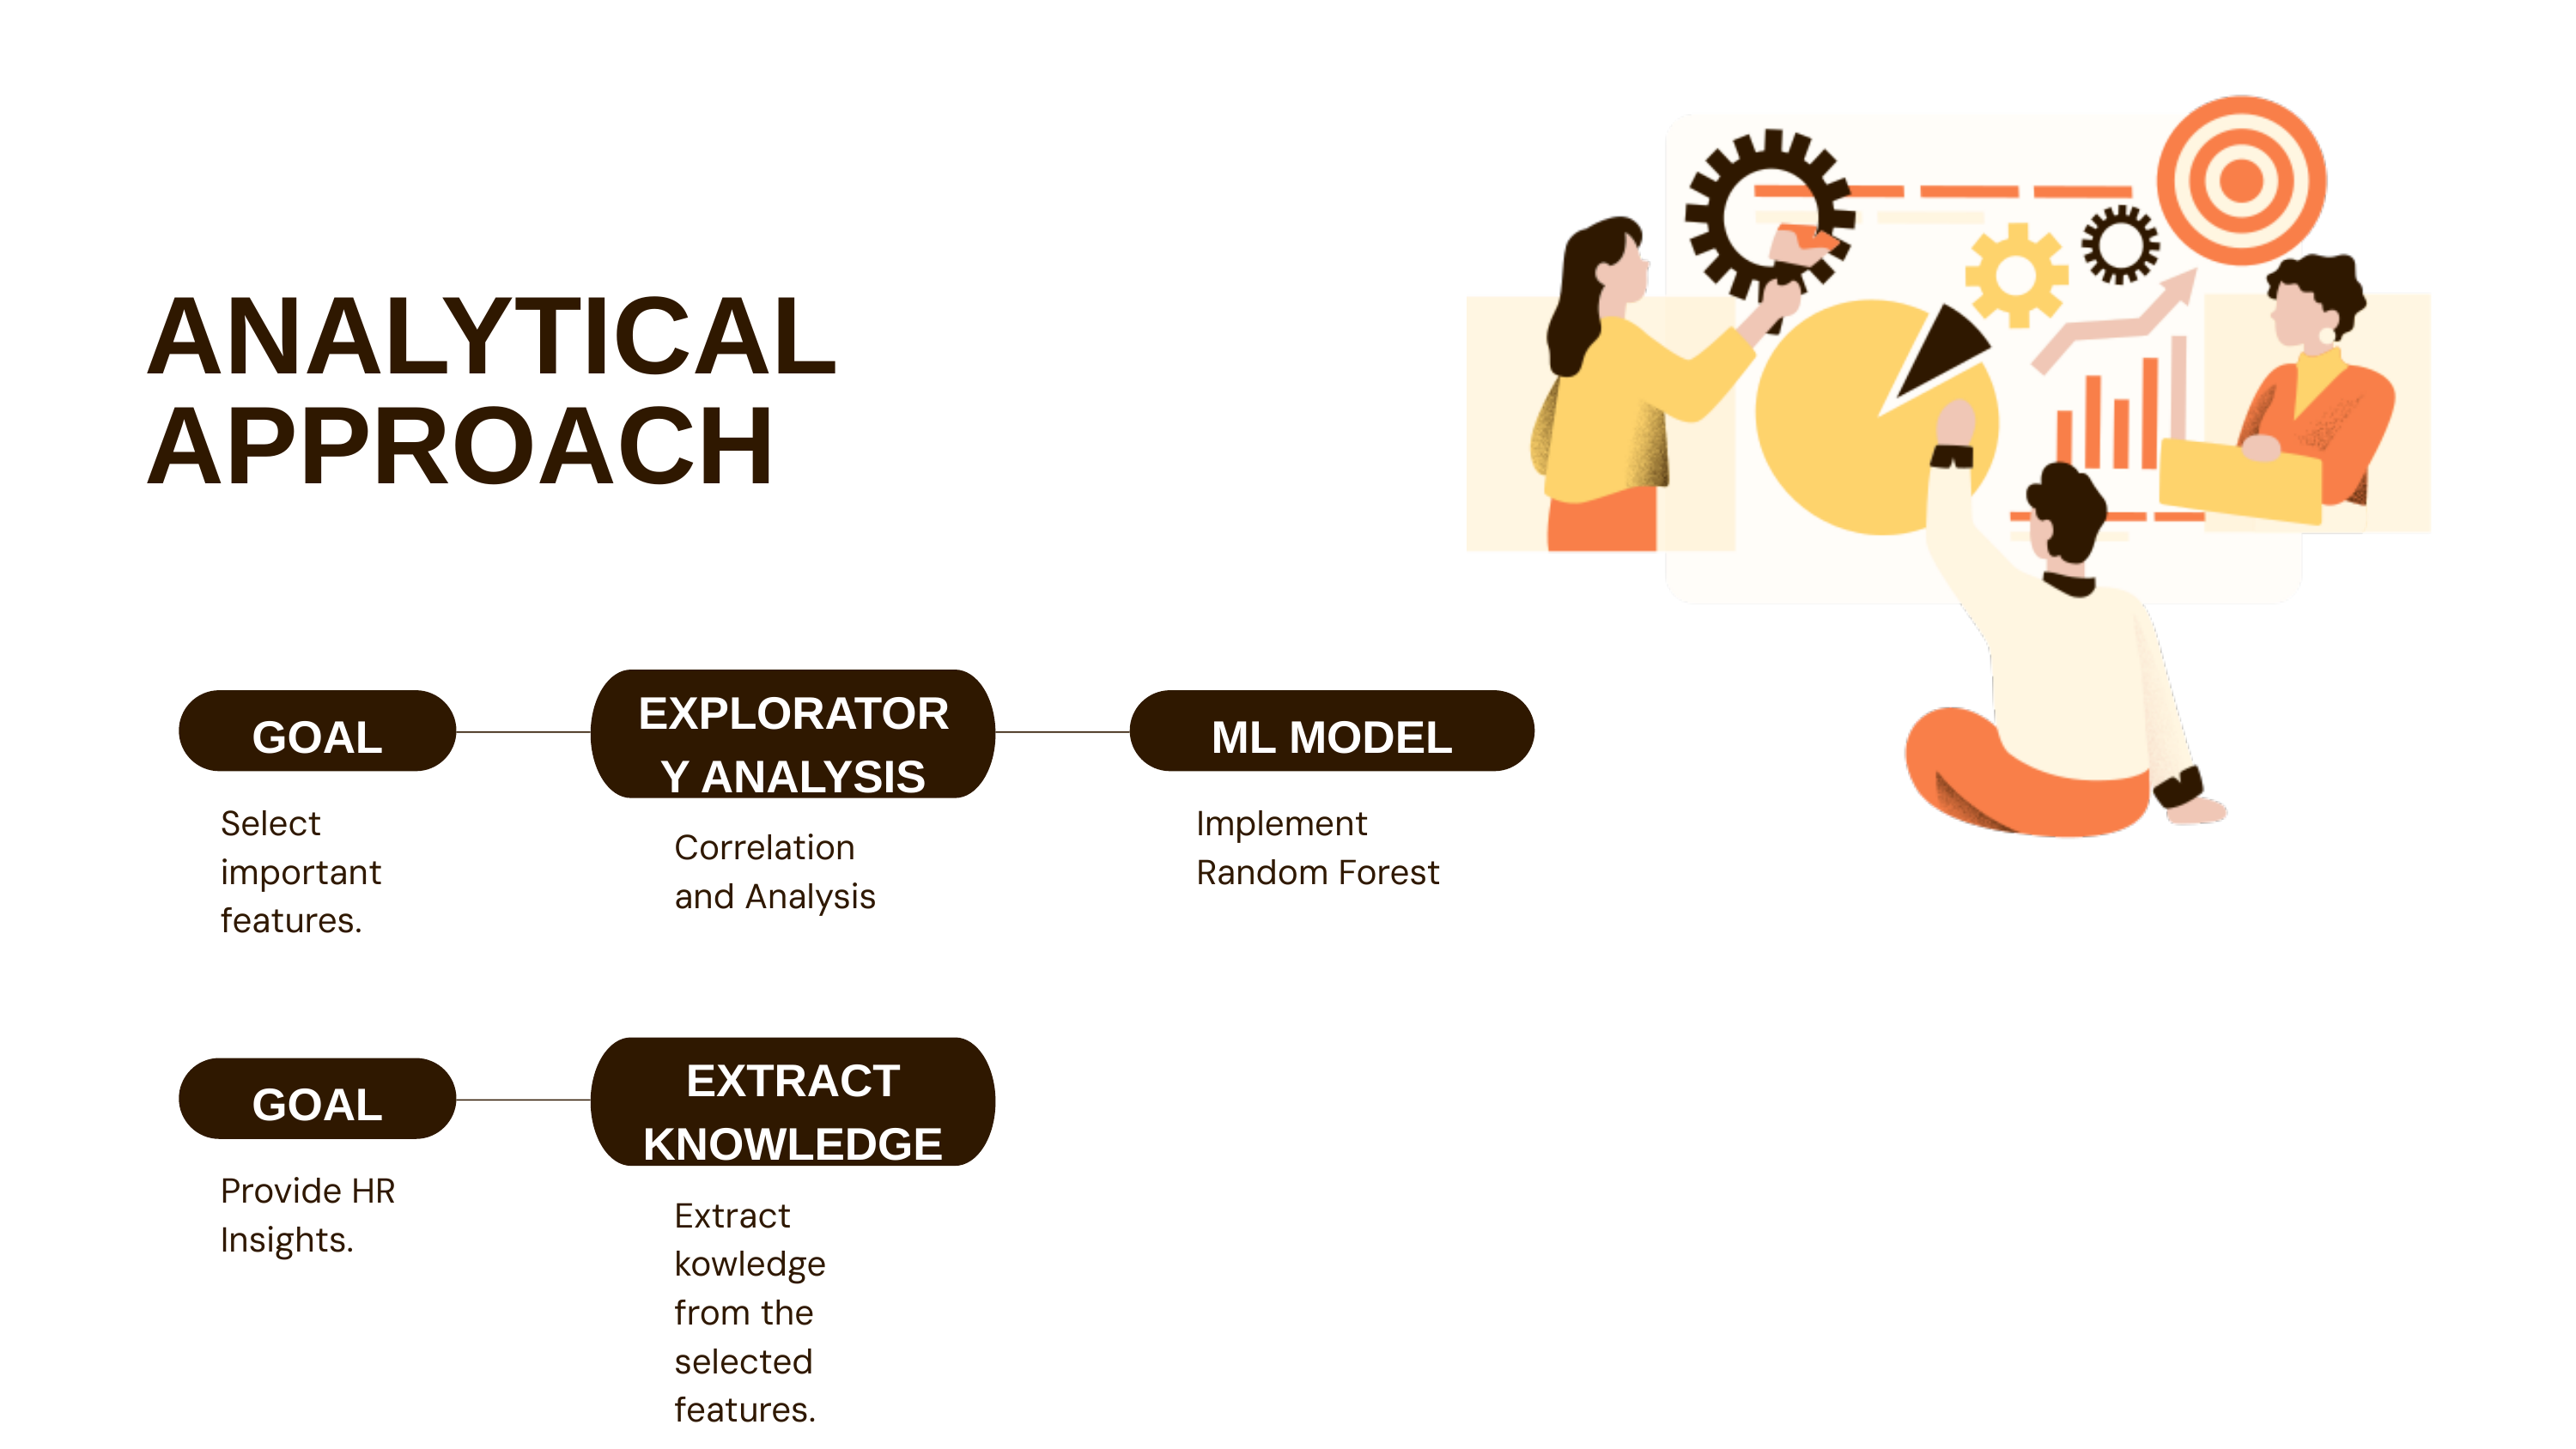

ANALYTICAL
APPROACH

EXPLORATORY ANALYSIS

GOAL
ML MODEL

Select important features.
Implement Random Forest
Correlation and Analysis

EXTRACT
KNOWLEDGE

GOAL

Provide HR Insights.
Extract kowledge from the selected features.